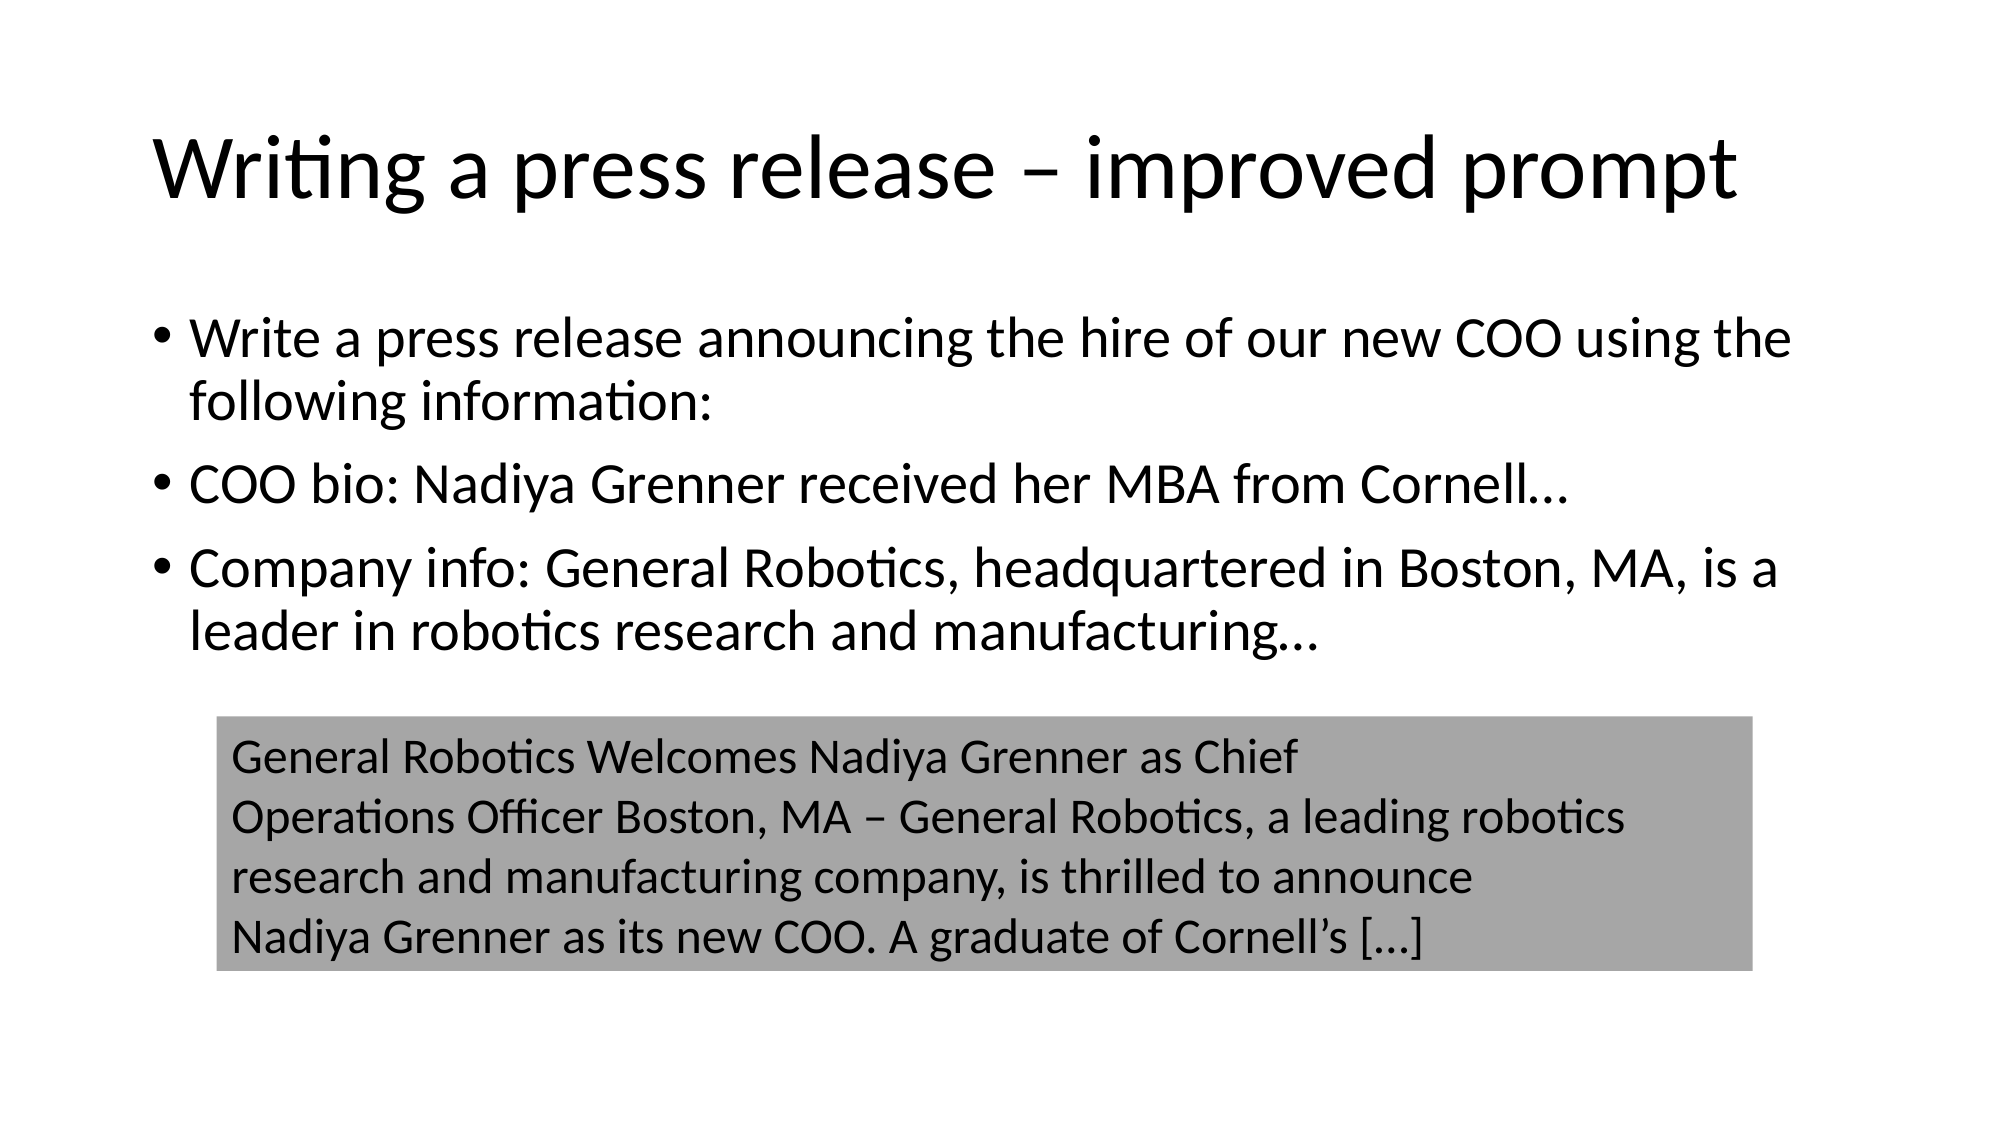

# Writing a press release – improved prompt
Write a press release announcing the hire of our new COO using the following information:
COO bio: Nadiya Grenner received her MBA from Cornell…
Company info: General Robotics, headquartered in Boston, MA, is a leader in robotics research and manufacturing…
General Robotics Welcomes Nadiya Grenner as Chief
Operations Officer Boston, MA – General Robotics, a leading robotics research and manufacturing company, is thrilled to announce
Nadiya Grenner as its new COO. A graduate of Cornell’s […]
60